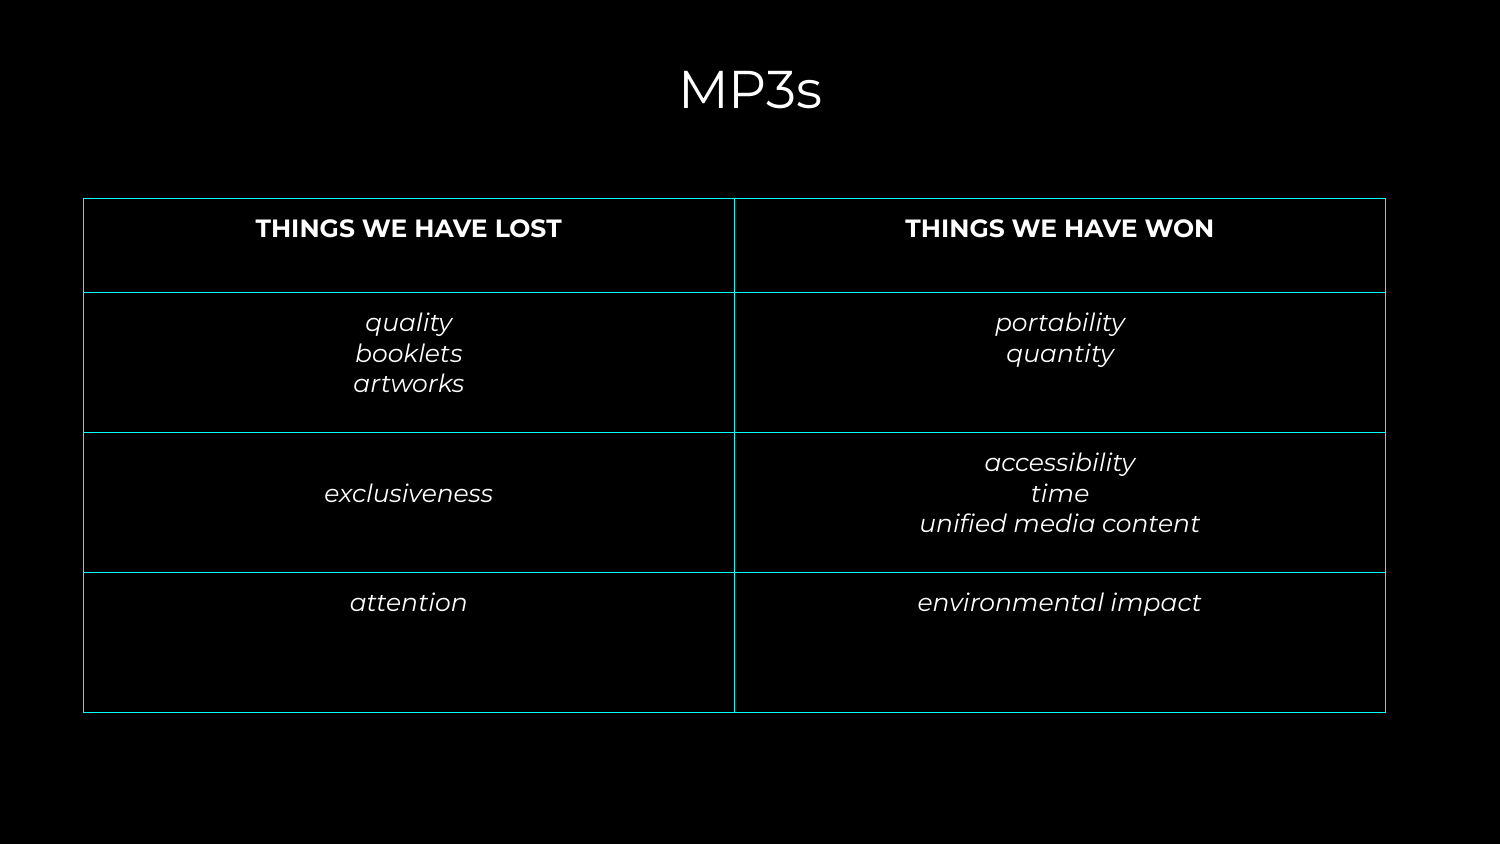

# MP3s
| THINGS WE HAVE LOST | THINGS WE HAVE WON |
| --- | --- |
| quality booklets artworks | portability quantity |
| exclusiveness | accessibility time unified media content |
| attention | environmental impact |